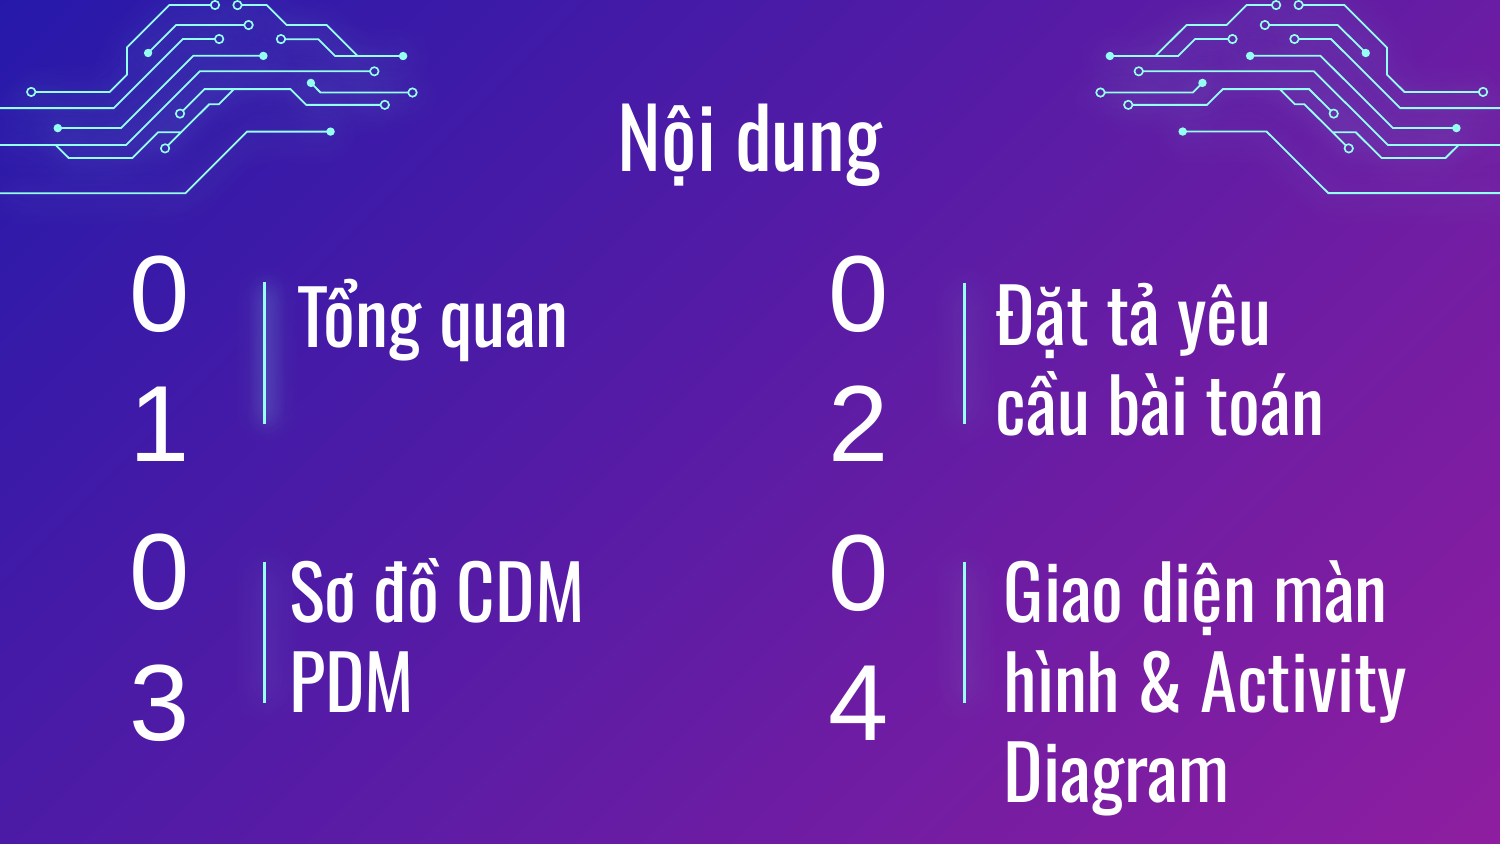

Nội dung
# Tổng quan
01
02
Đặt tả yêu cầu bài toán
03
04
Sơ đồ CDM PDM
Giao diện màn hình & Activity Diagram